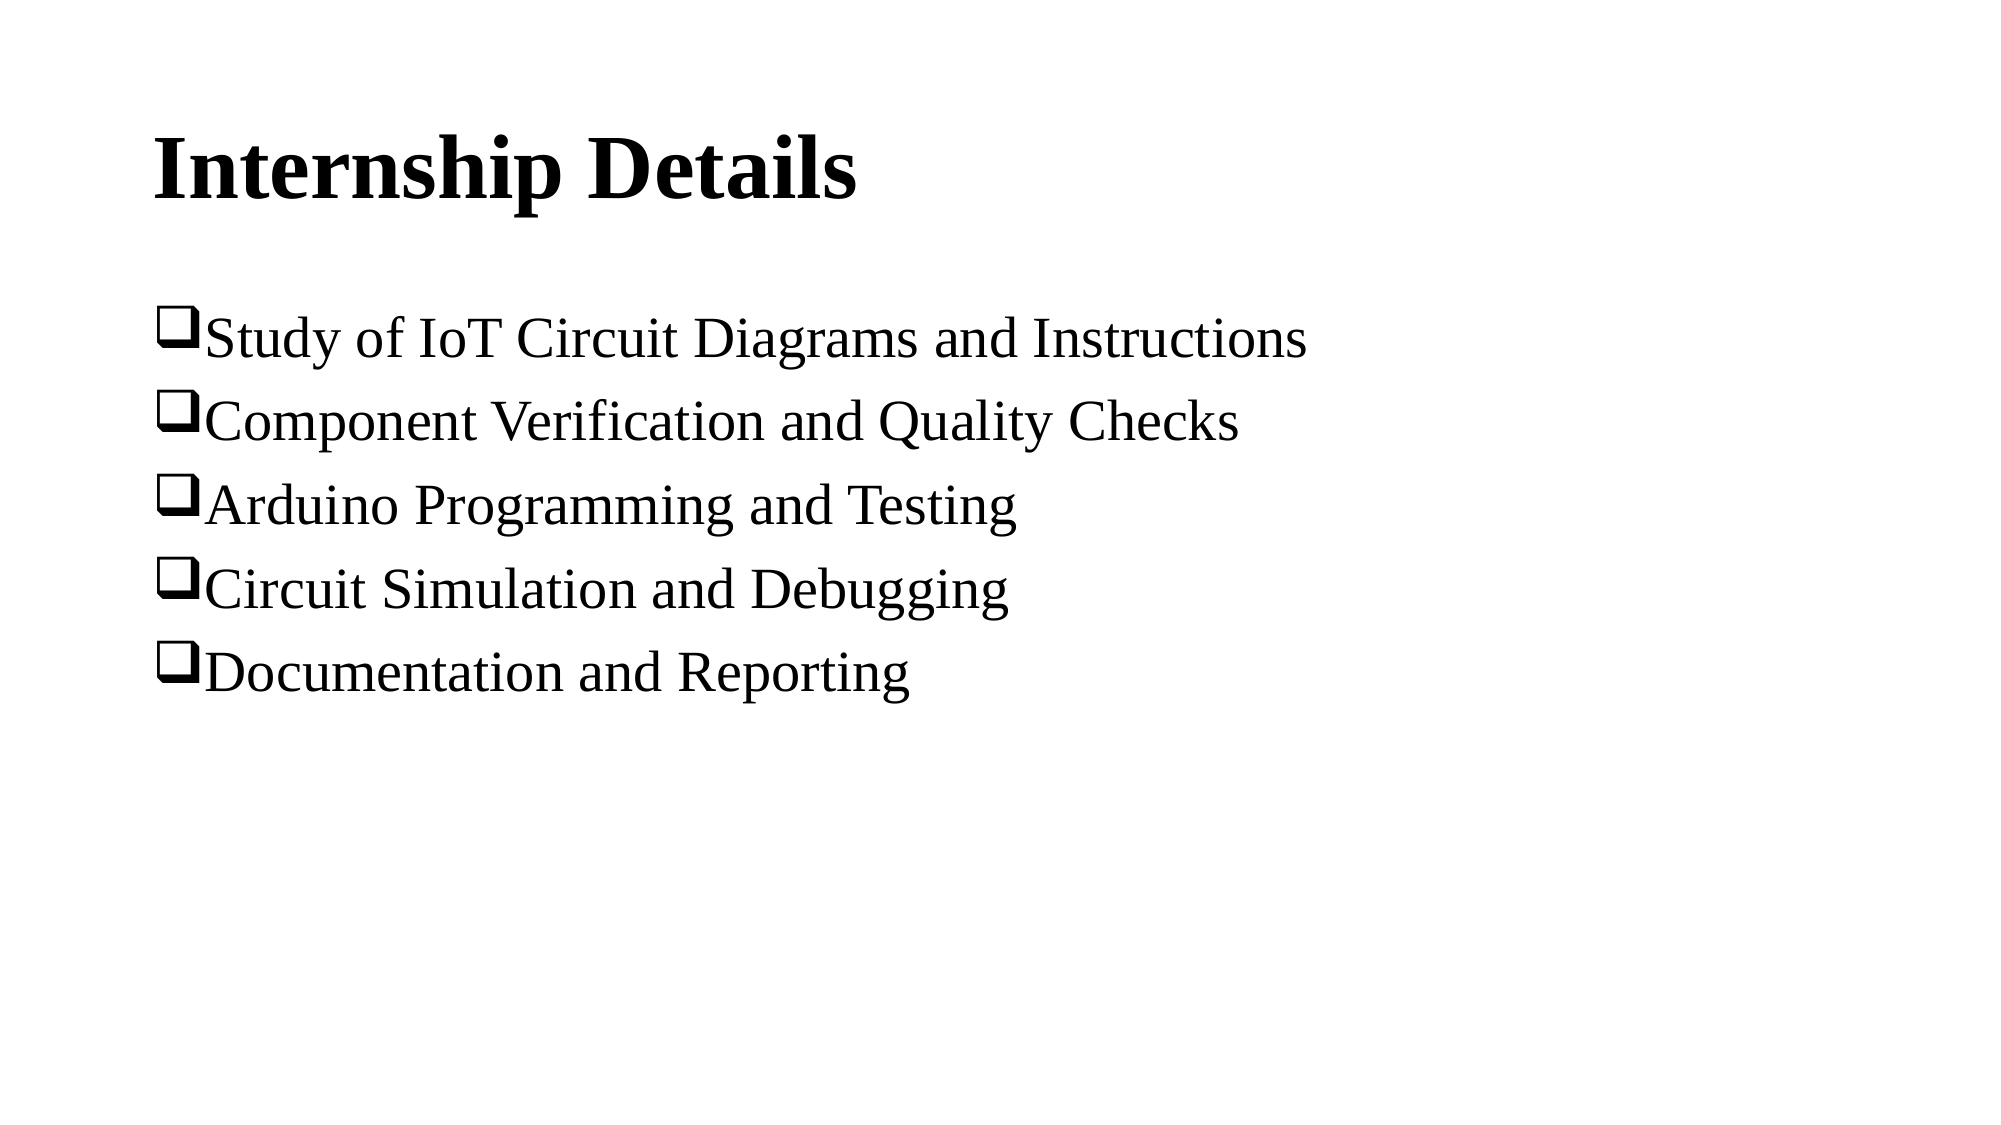

# Internship Details
Study of IoT Circuit Diagrams and Instructions
Component Verification and Quality Checks
Arduino Programming and Testing
Circuit Simulation and Debugging
Documentation and Reporting